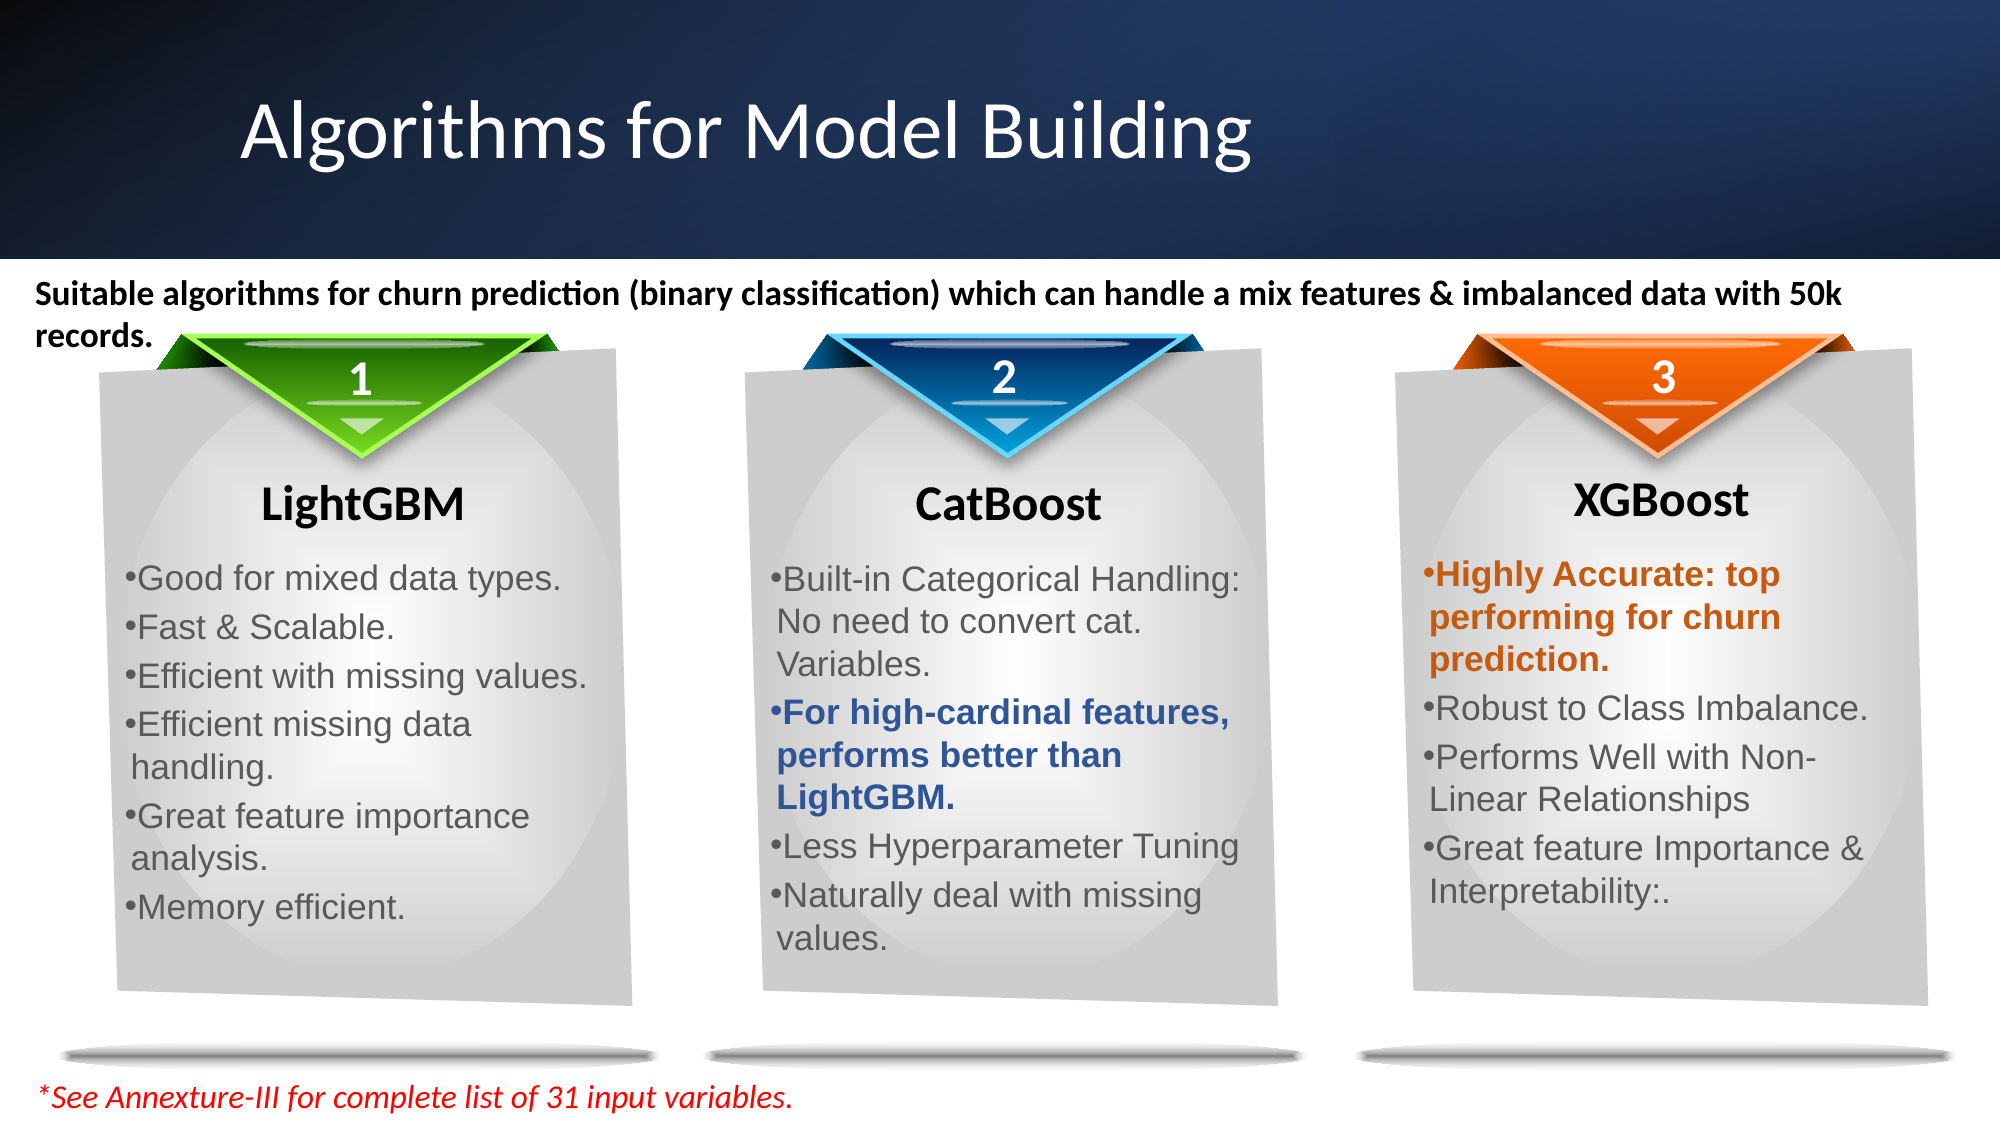

Algorithms for Model Building
Suitable algorithms for churn prediction (binary classification) which can handle a mix features & imbalanced data with 50k records.

1

LightGBM
Good for mixed data types.
Fast & Scalable.
Efficient with missing values.
Efficient missing data handling.
Great feature importance analysis.
Memory efficient.

2

3

XGBoost
Highly Accurate: top performing for churn prediction.
Robust to Class Imbalance.
Performs Well with Non-Linear Relationships
Great feature Importance & Interpretability:.
CatBoost
Built-in Categorical Handling: No need to convert cat. Variables.
For high-cardinal features, performs better than LightGBM.
Less Hyperparameter Tuning
Naturally deal with missing values.
*See Annexture-III for complete list of 31 input variables.